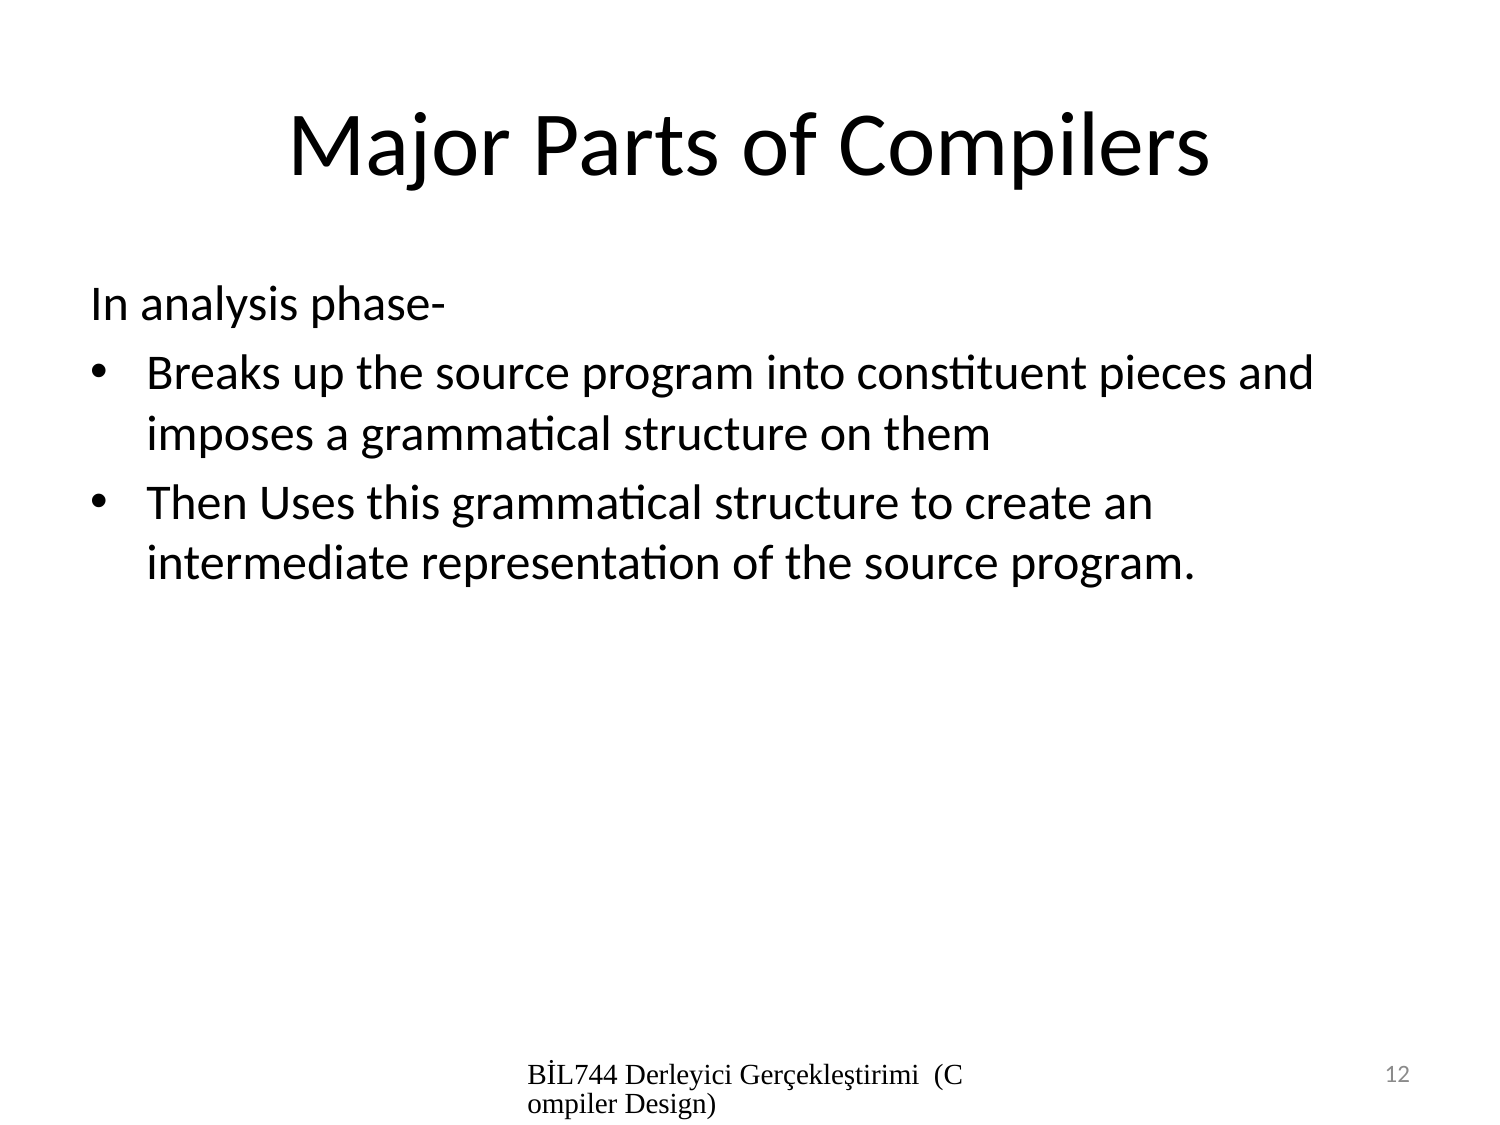

# Major Parts of Compilers
In analysis phase-
Breaks up the source program into constituent pieces and imposes a grammatical structure on them
Then Uses this grammatical structure to create an intermediate representation of the source program.
BİL744 Derleyici Gerçekleştirimi  (Compiler Design)
12